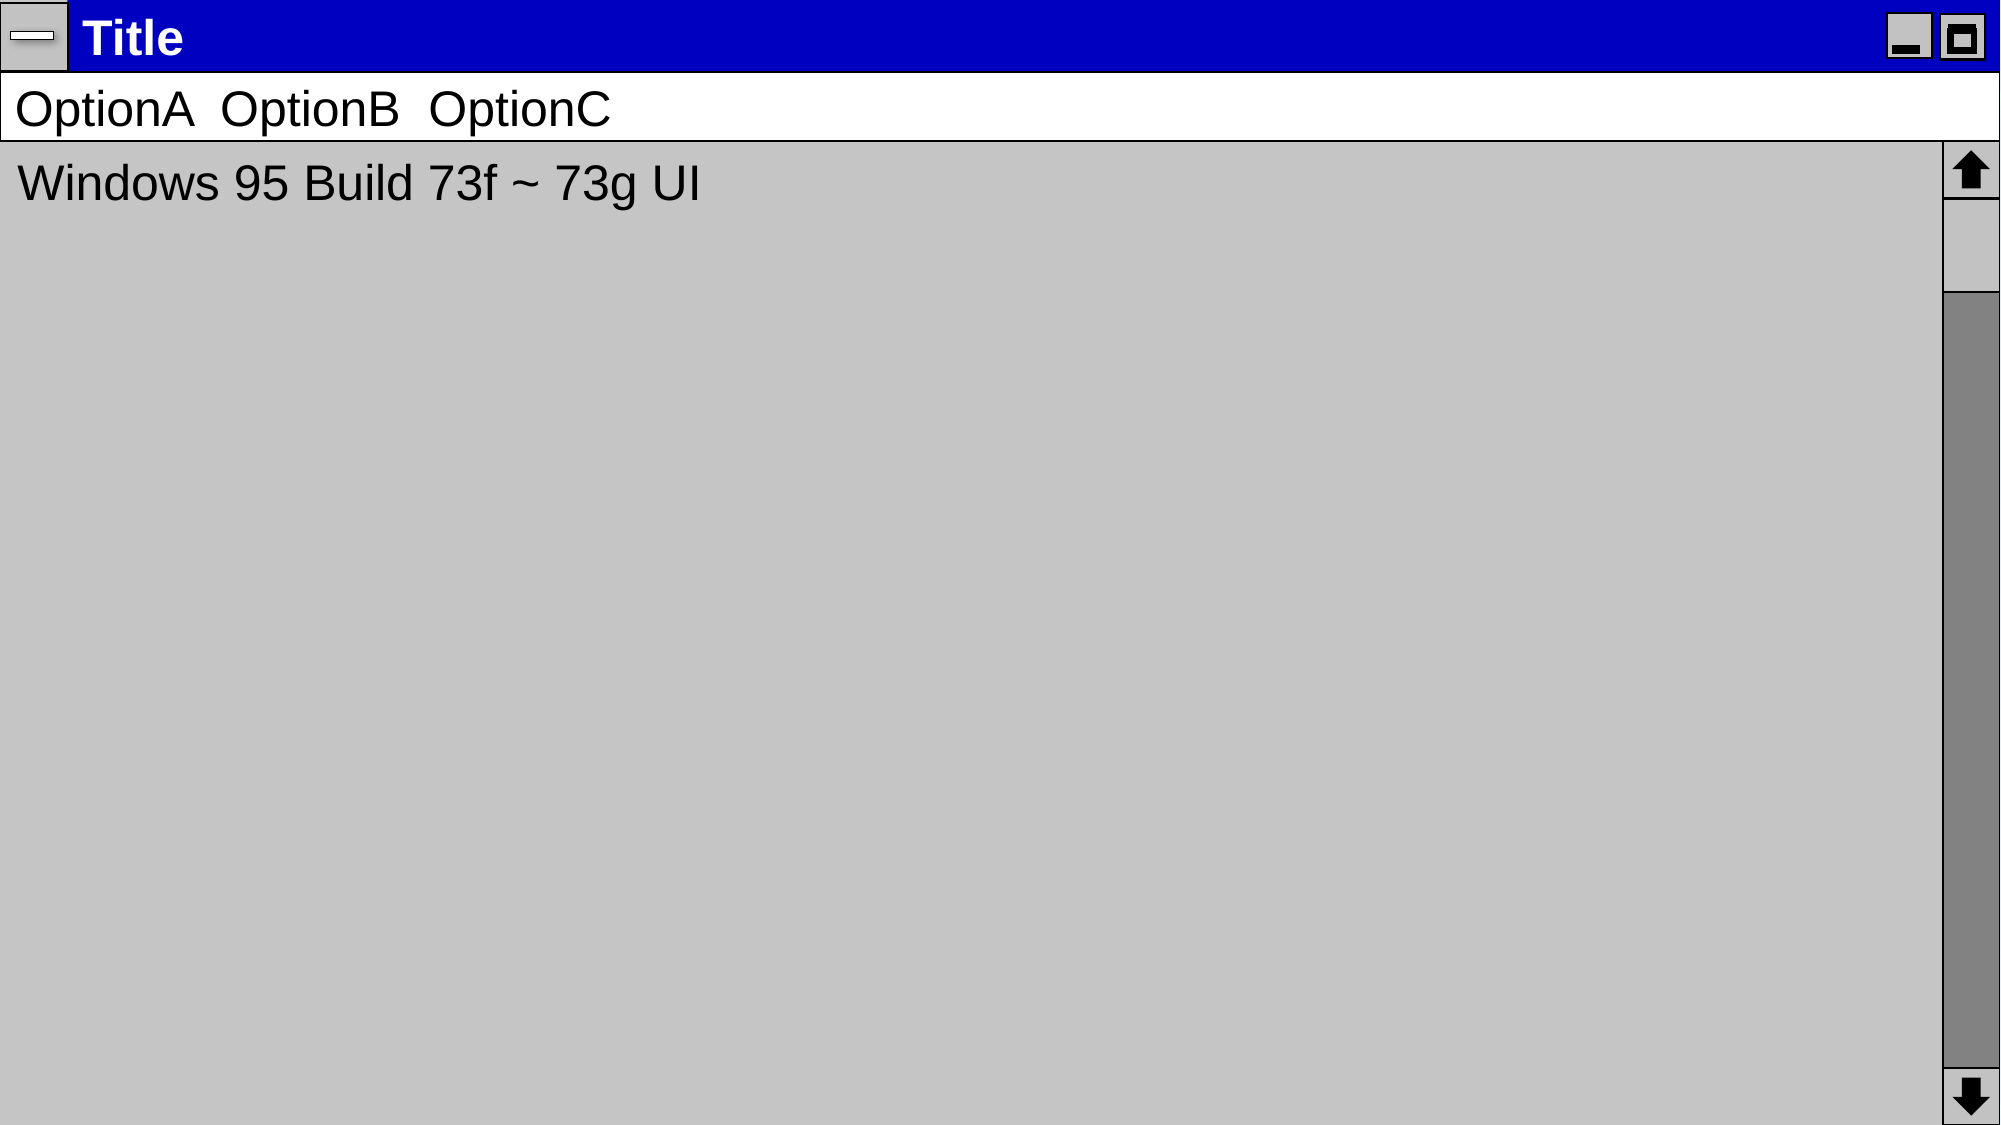

Title

OptionA  OptionB  OptionC

Windows 95 Build 73f ~ 73g UI